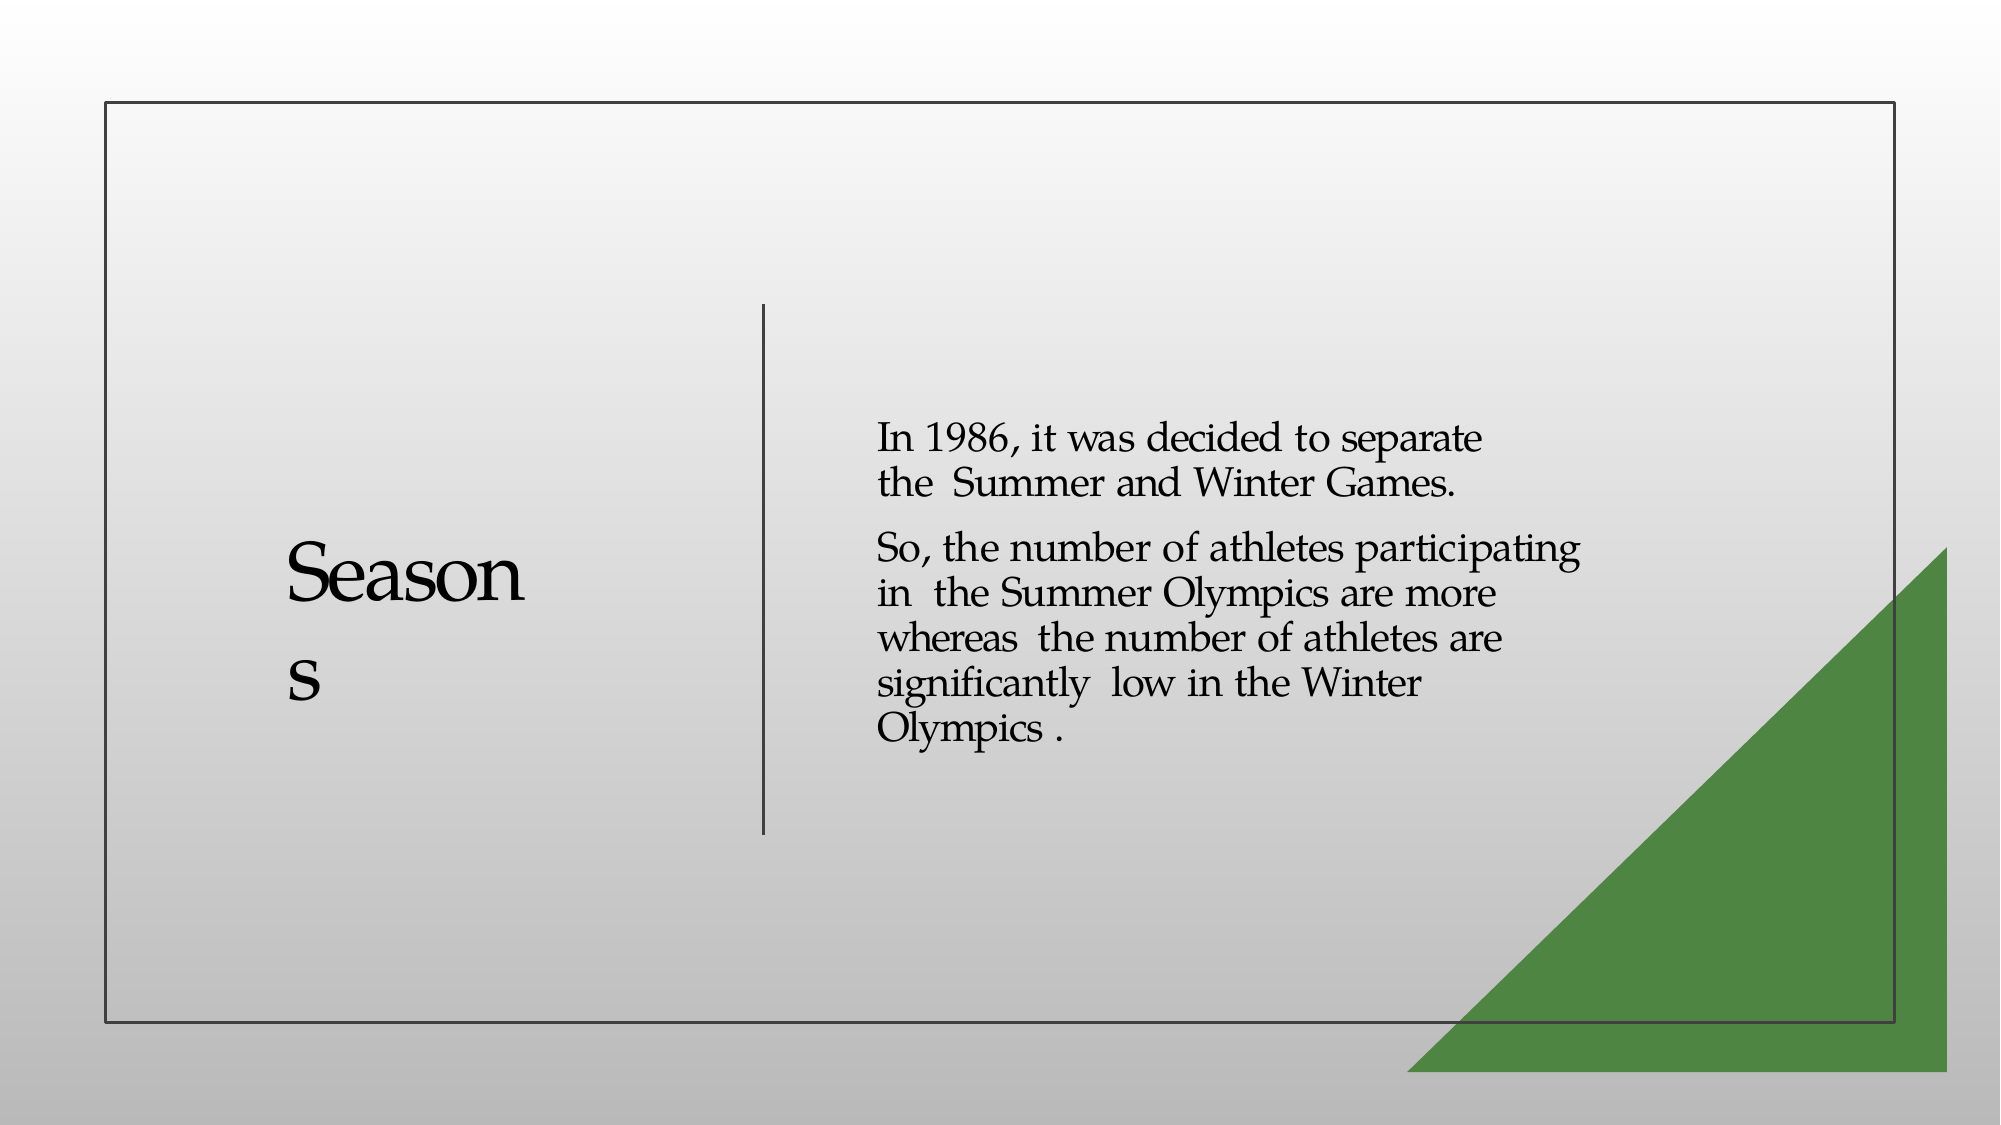

In 1986, it was decided to separate the  Summer and Winter Games.
So, the number of athletes participating in  the Summer Olympics are more whereas  the number of athletes are significantly  low in the Winter Olympics .
Seasons